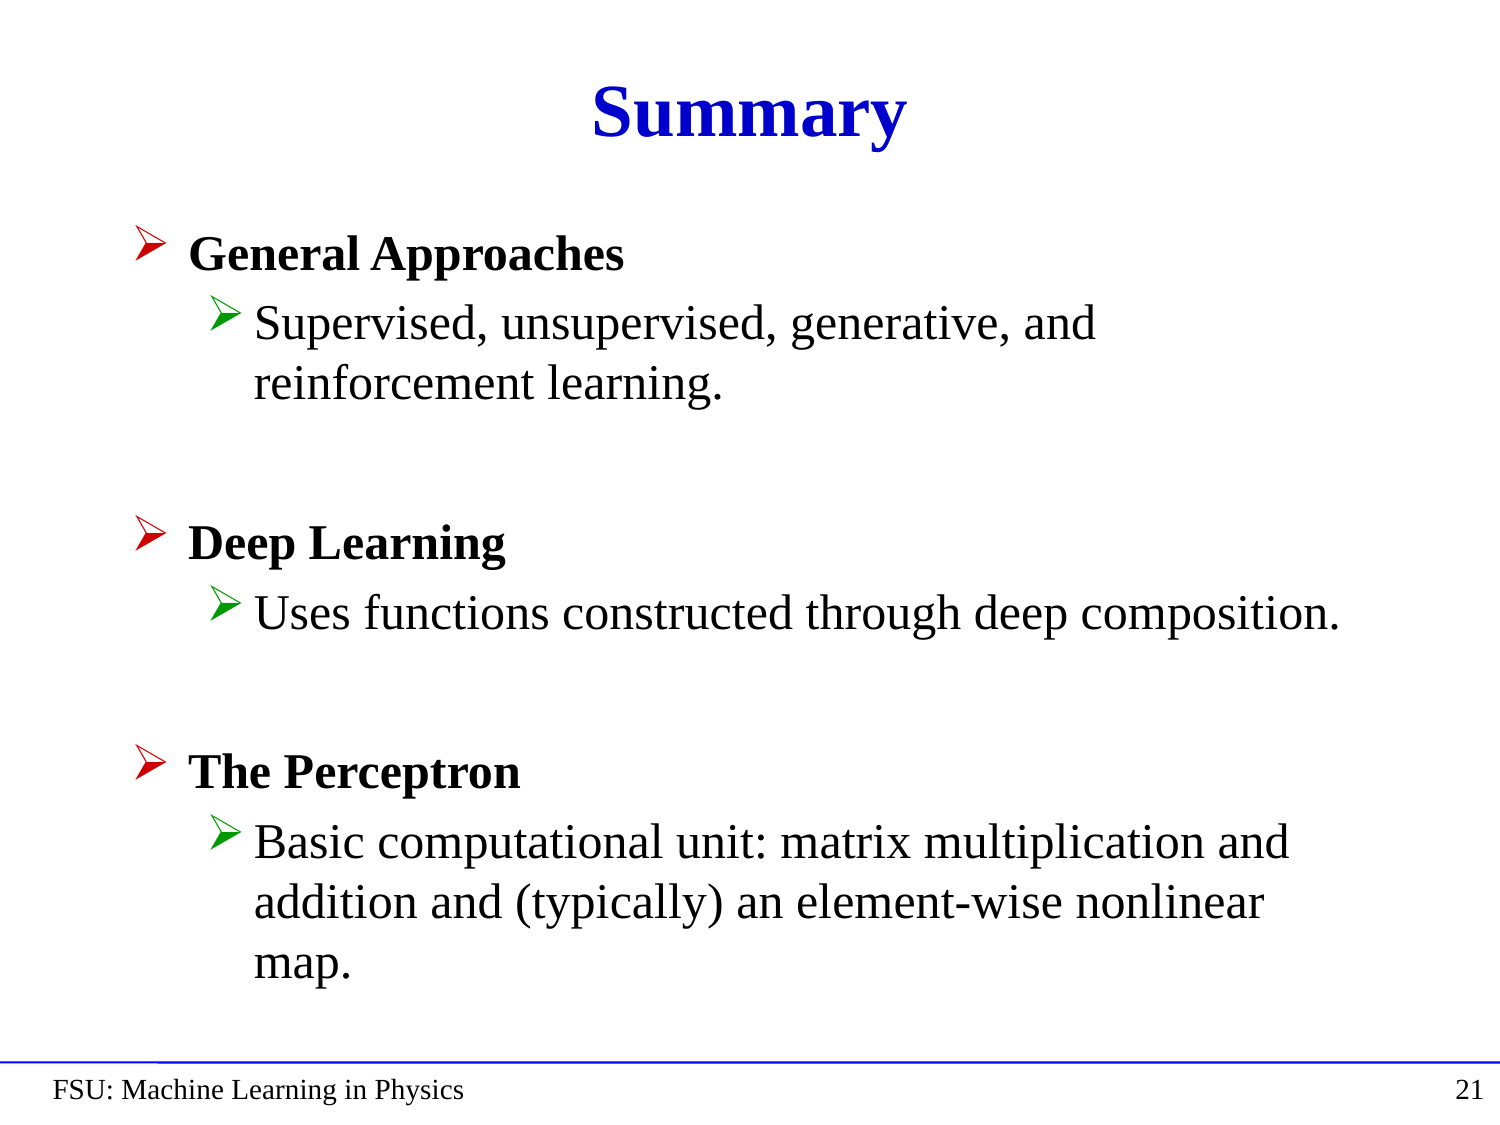

# Summary
General Approaches
Supervised, unsupervised, generative, and reinforcement learning.

Deep Learning
Uses functions constructed through deep composition.

The Perceptron
Basic computational unit: matrix multiplication and addition and (typically) an element-wise nonlinear map.

FSU: Machine Learning in Physics
21